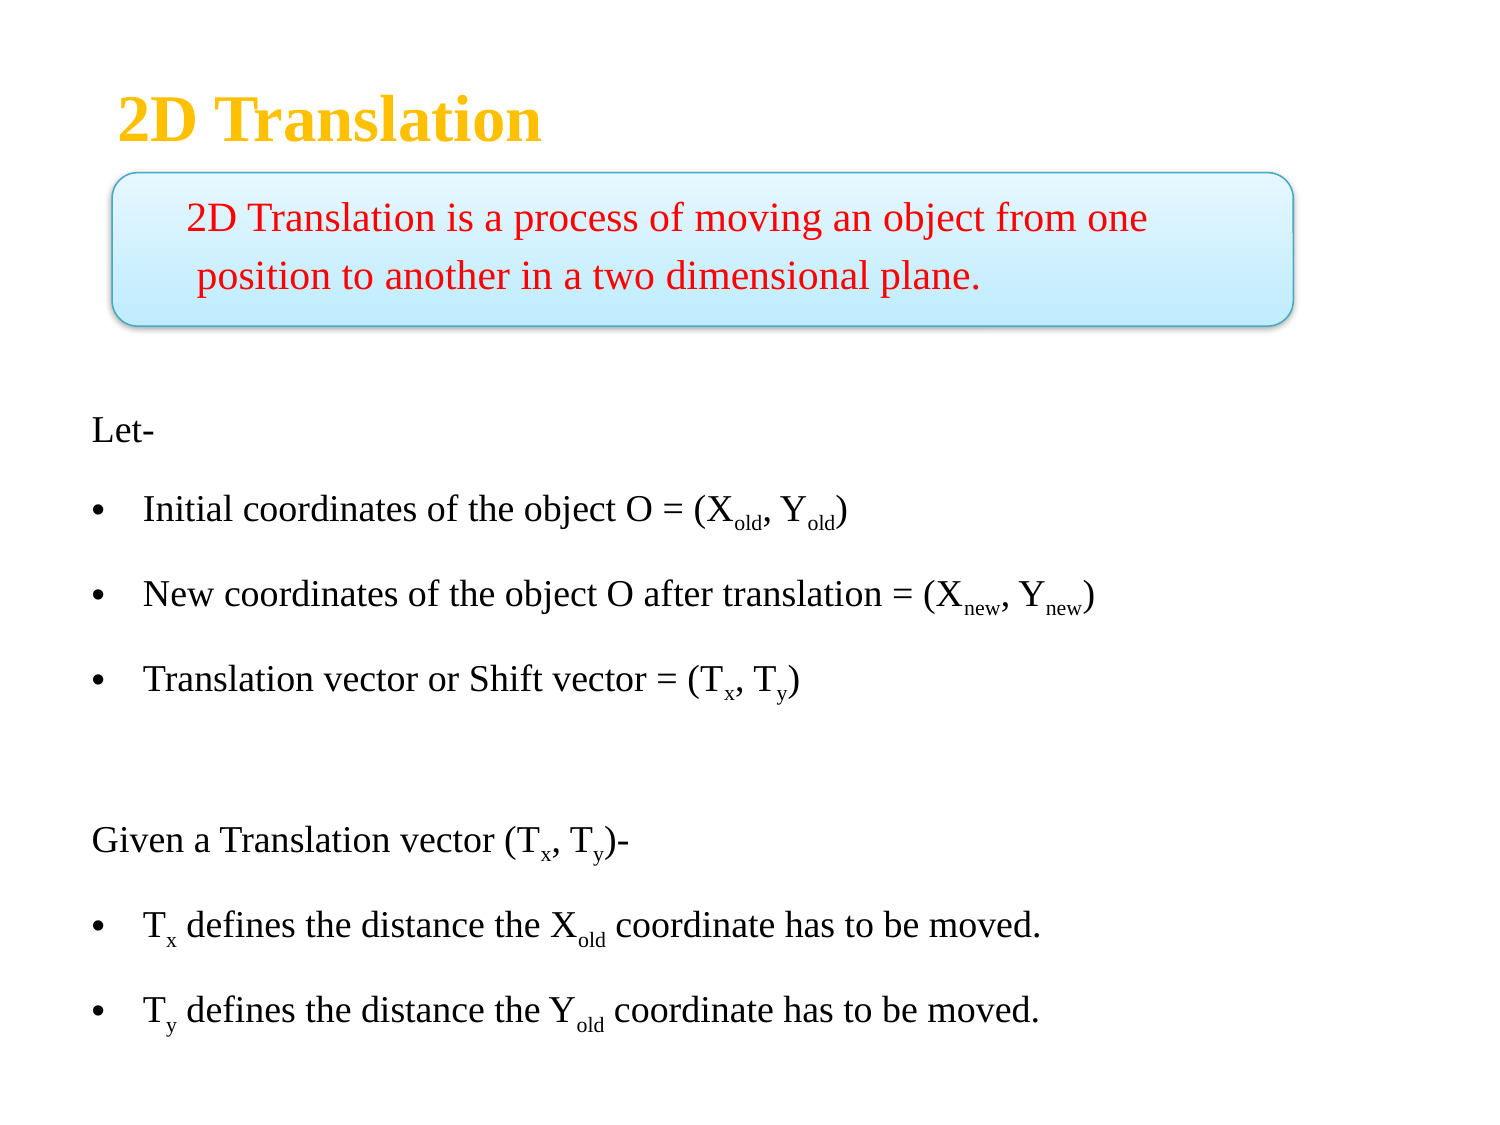

2D Translation is a process of moving an object from one
          position to another in a two dimensional plane.

Let-
Initial coordinates of the object O = (Xold, Yold)
New coordinates of the object O after translation = (Xnew, Ynew)
Translation vector or Shift vector = (Tx, Ty)

Given a Translation vector (Tx, Ty)-
Tx defines the distance the Xold coordinate has to be moved.
Ty defines the distance the Yold coordinate has to be moved.

2D Translation